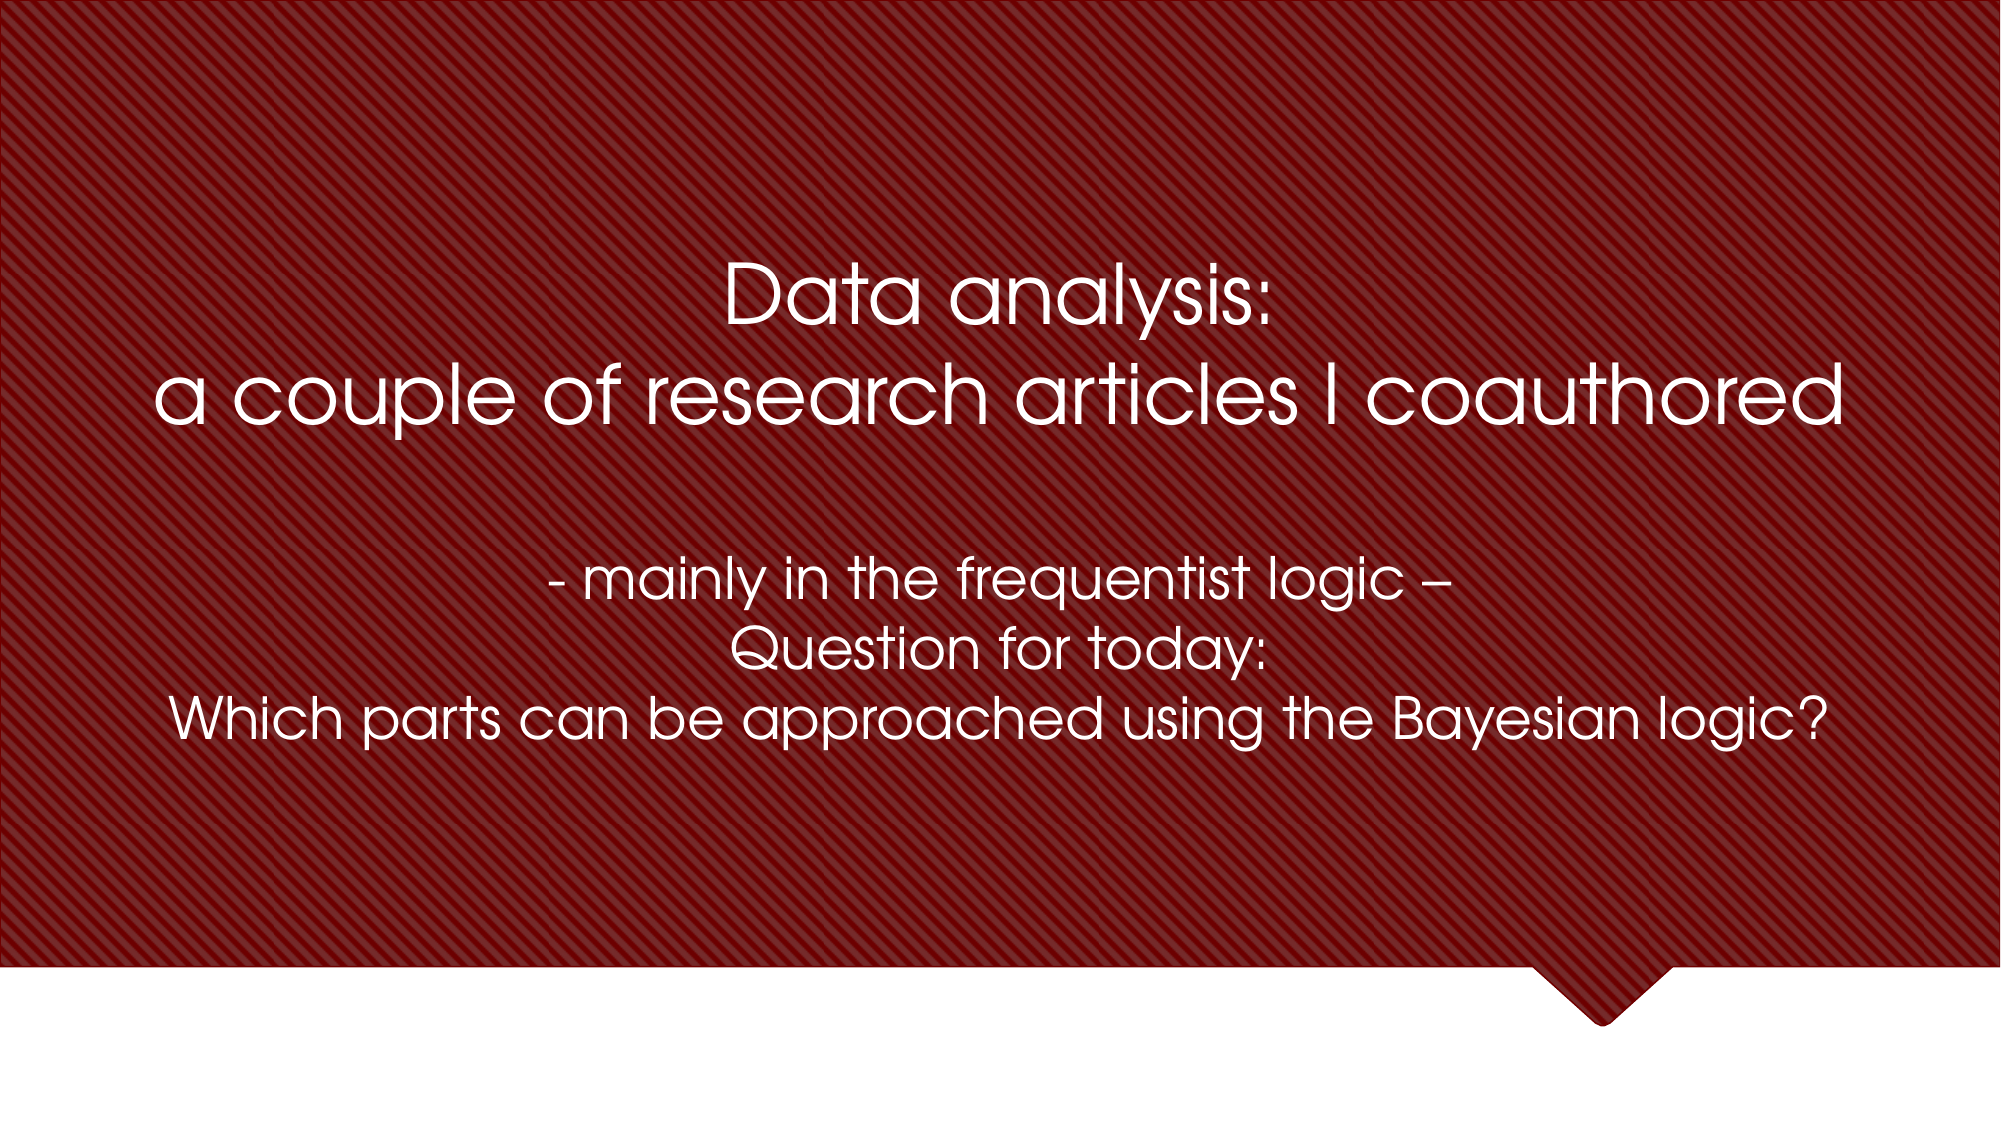

# Data analysis: a couple of research articles I coauthored - mainly in the frequentist logic – Question for today: Which parts can be approached using the Bayesian logic?